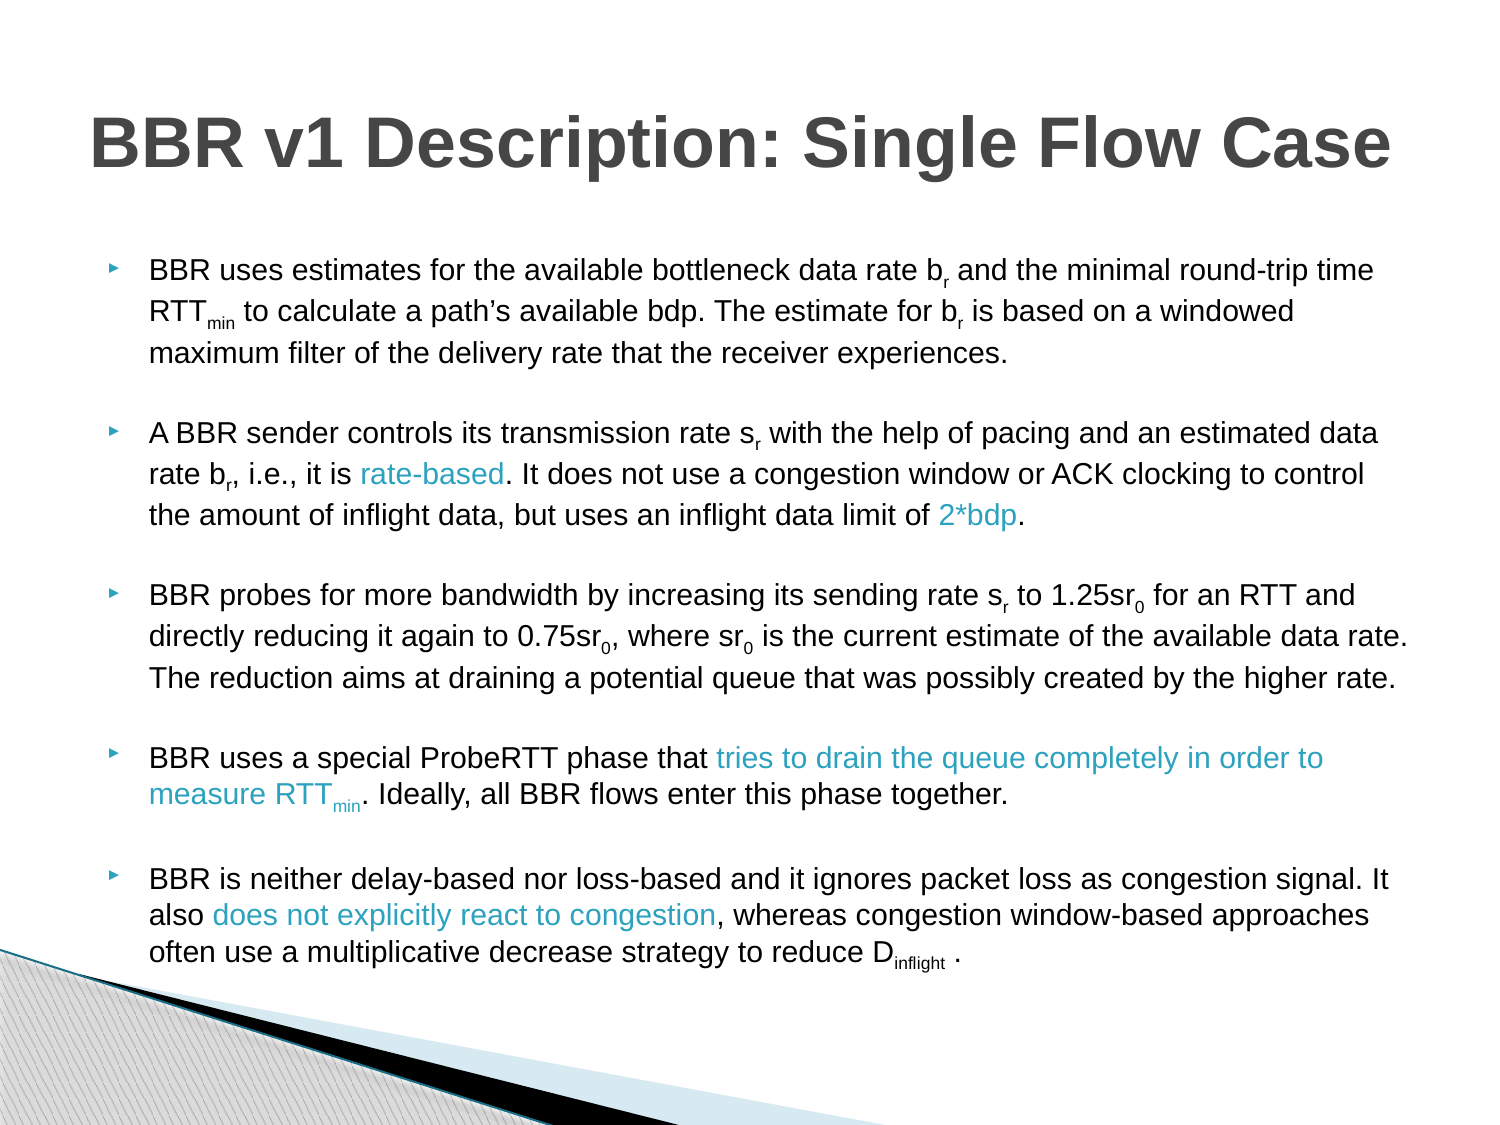

# BBR v1 Description: Single Flow Case
BBR uses estimates for the available bottleneck data rate br and the minimal round-trip time RTTmin to calculate a path’s available bdp. The estimate for br is based on a windowed maximum filter of the delivery rate that the receiver experiences.
A BBR sender controls its transmission rate sr with the help of pacing and an estimated data rate br, i.e., it is rate-based. It does not use a congestion window or ACK clocking to control the amount of inflight data, but uses an inflight data limit of 2*bdp.
BBR probes for more bandwidth by increasing its sending rate sr to 1.25sr0 for an RTT and directly reducing it again to 0.75sr0, where sr0 is the current estimate of the available data rate. The reduction aims at draining a potential queue that was possibly created by the higher rate.
BBR uses a special ProbeRTT phase that tries to drain the queue completely in order to measure RTTmin. Ideally, all BBR flows enter this phase together.
BBR is neither delay-based nor loss-based and it ignores packet loss as congestion signal. It also does not explicitly react to congestion, whereas congestion window-based approaches often use a multiplicative decrease strategy to reduce Dinflight .